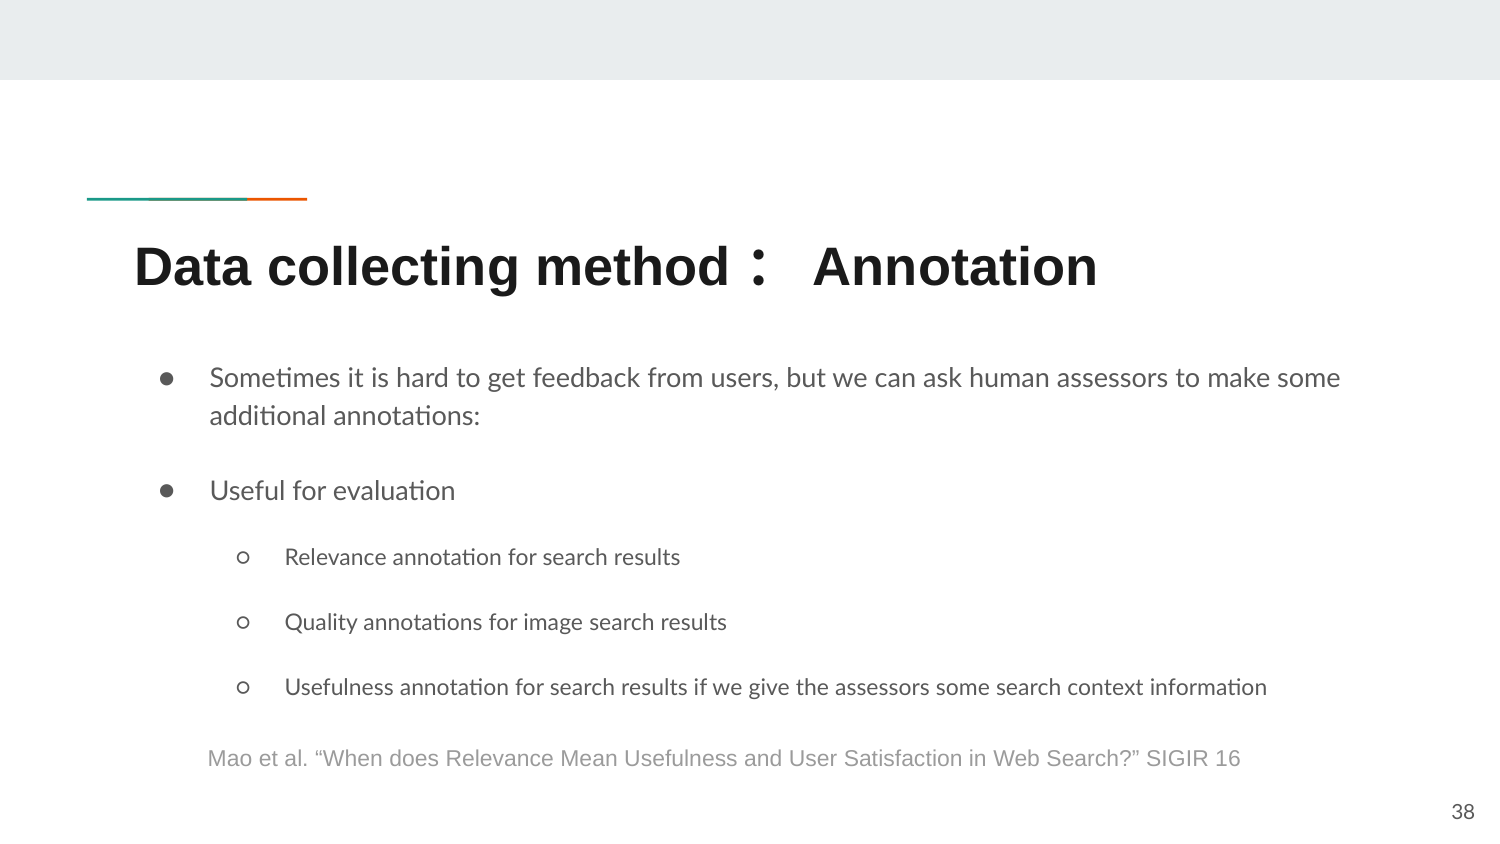

# Data collecting method：Annotation
Sometimes it is hard to get feedback from users, but we can ask human assessors to make some additional annotations:

Useful for evaluation
Relevance annotation for search results
Quality annotations for image search results
Usefulness annotation for search results if we give the assessors some search context information
Mao et al. “When does Relevance Mean Usefulness and User Satisfaction in Web Search?” SIGIR 16
38